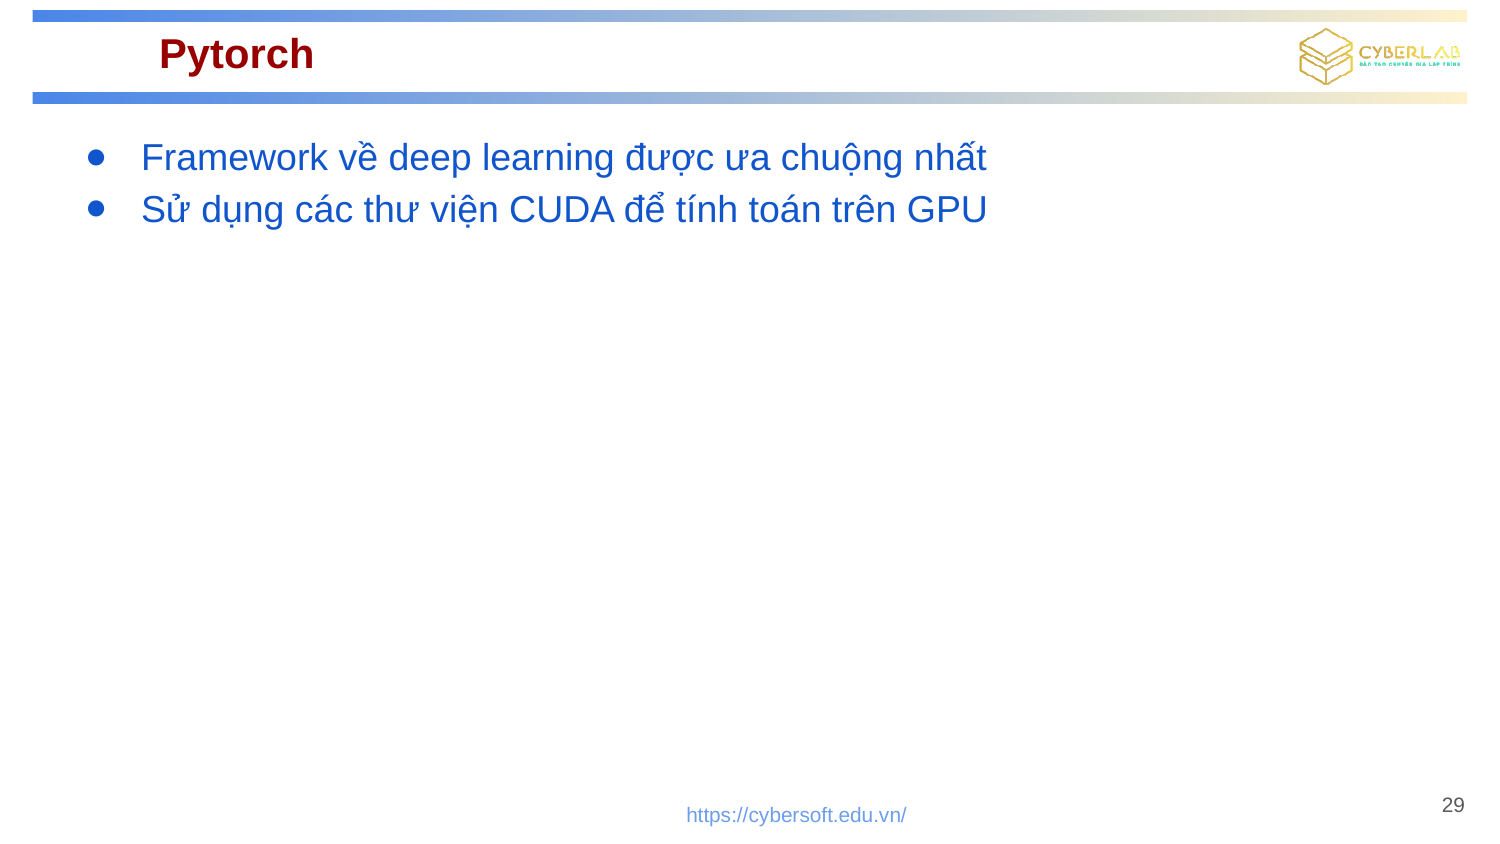

# Pytorch
Framework về deep learning được ưa chuộng nhất
Sử dụng các thư viện CUDA để tính toán trên GPU
29